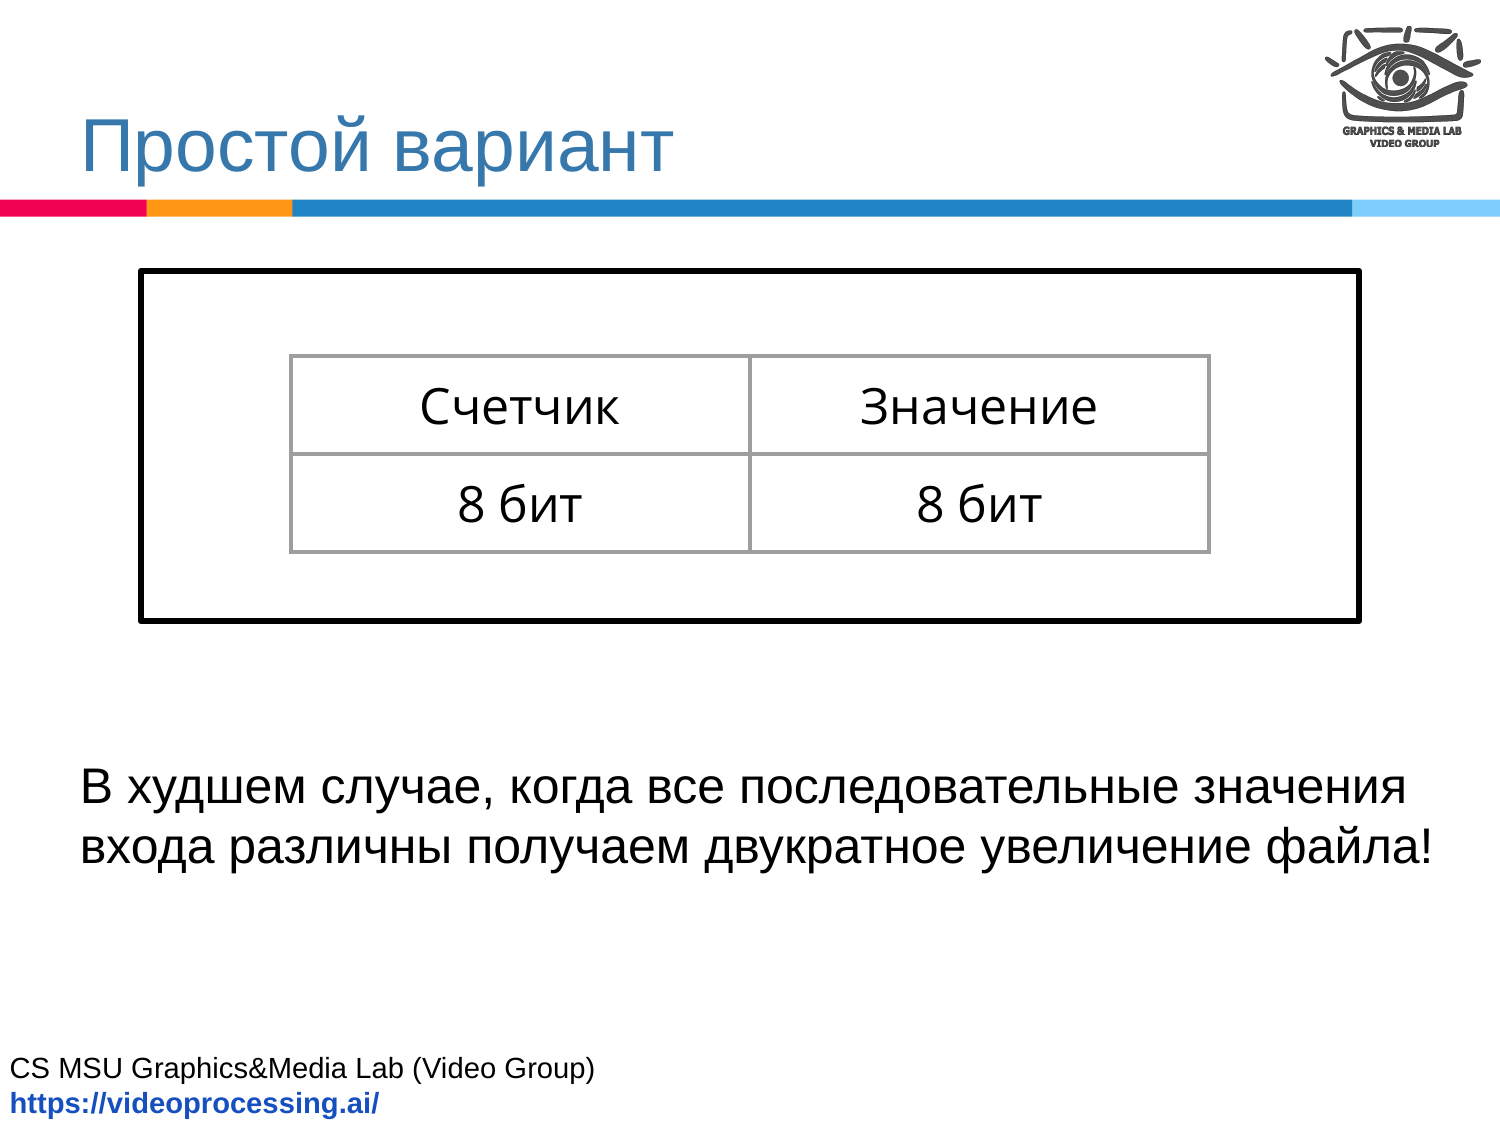

# Простой вариант

| Счетчик | Значение |
| --- | --- |
| 8 бит | 8 бит |
В худшем случае, когда все последовательные значения
входа различны получаем двукратное увеличение файла!